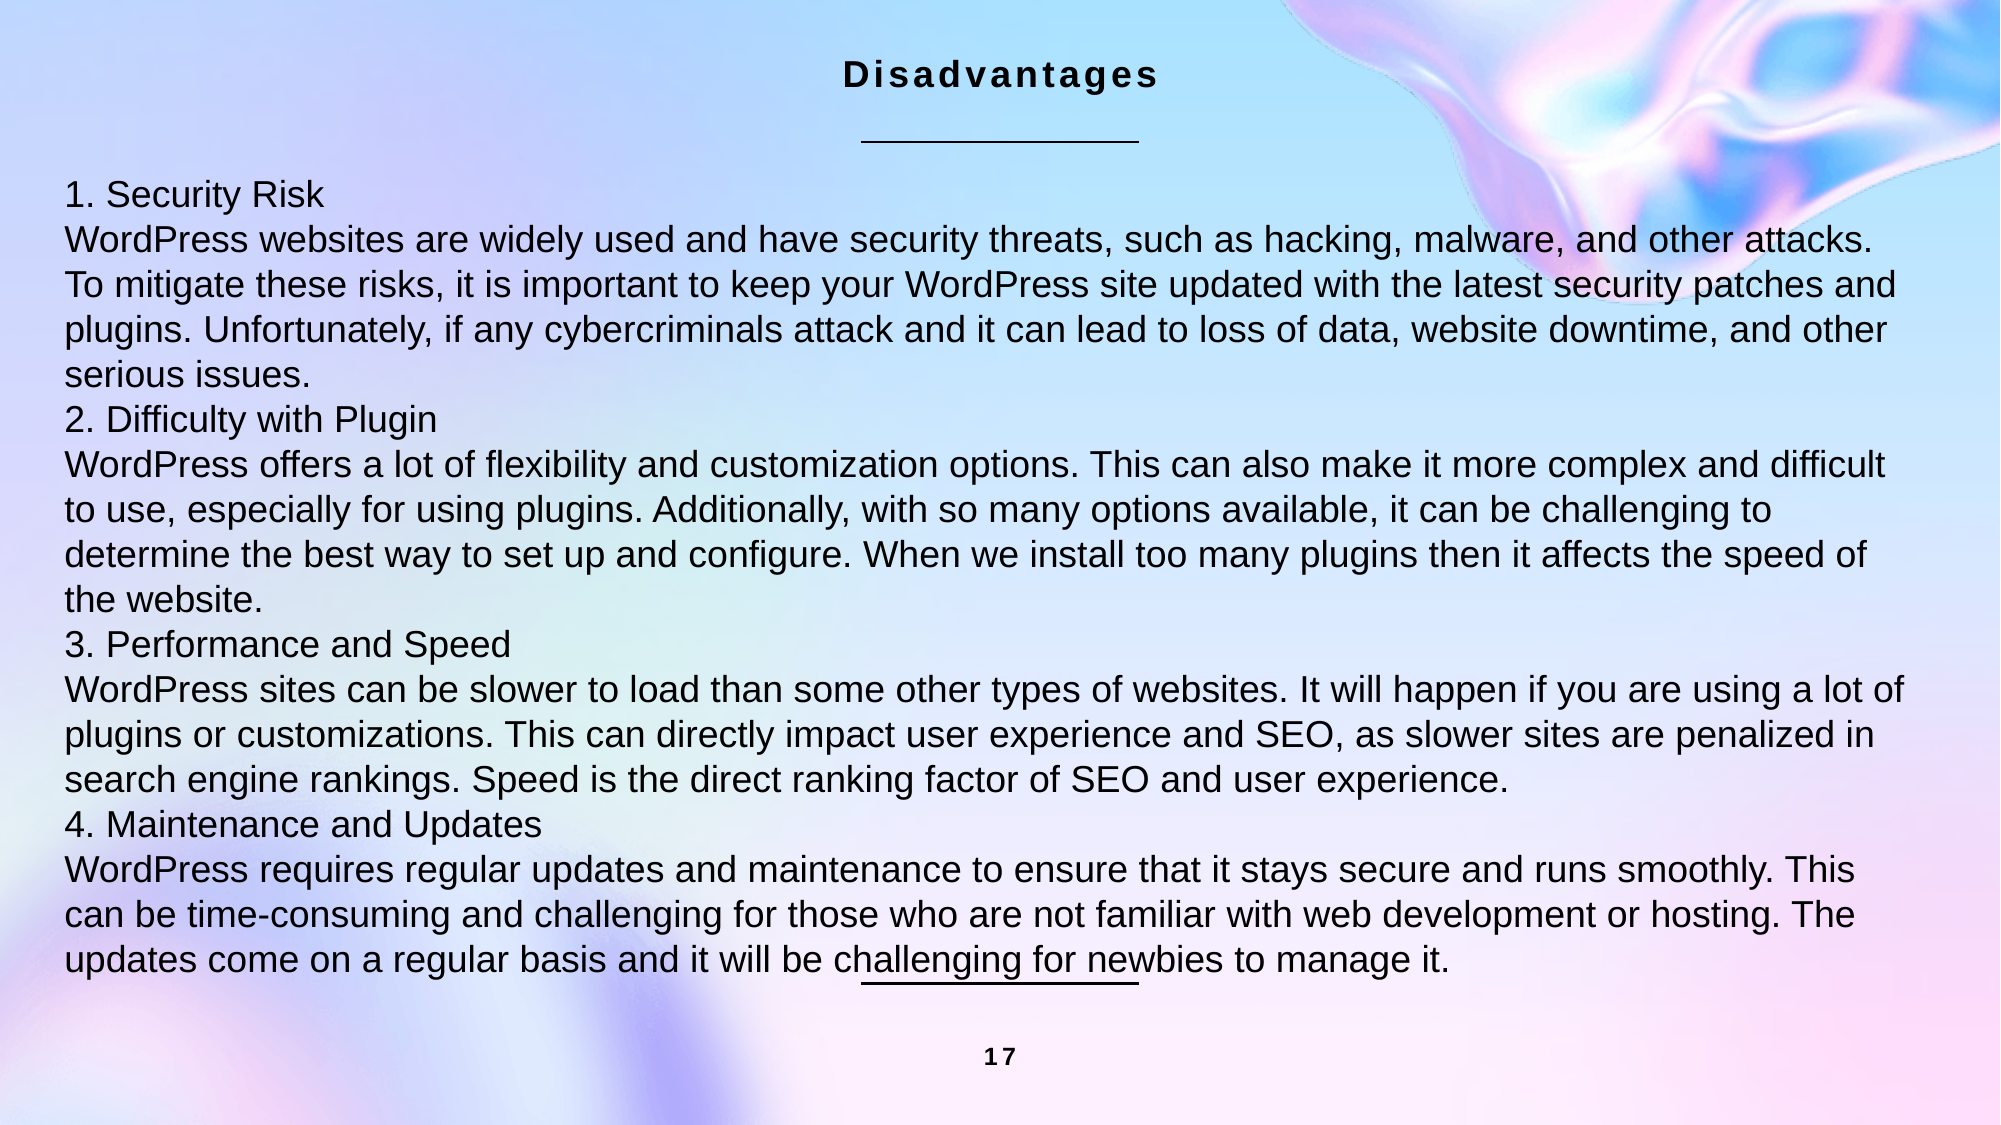

Disadvantages
1. Security Risk
WordPress websites are widely used and have security threats, such as hacking, malware, and other attacks. To mitigate these risks, it is important to keep your WordPress site updated with the latest security patches and plugins. Unfortunately, if any cybercriminals attack and it can lead to loss of data, website downtime, and other serious issues.
2. Difficulty with Plugin
WordPress offers a lot of flexibility and customization options. This can also make it more complex and difficult to use, especially for using plugins. Additionally, with so many options available, it can be challenging to determine the best way to set up and configure. When we install too many plugins then it affects the speed of the website.
3. Performance and Speed
WordPress sites can be slower to load than some other types of websites. It will happen if you are using a lot of plugins or customizations. This can directly impact user experience and SEO, as slower sites are penalized in search engine rankings. Speed is the direct ranking factor of SEO and user experience.
4. Maintenance and Updates
WordPress requires regular updates and maintenance to ensure that it stays secure and runs smoothly. This can be time-consuming and challenging for those who are not familiar with web development or hosting. The updates come on a regular basis and it will be challenging for newbies to manage it.

17